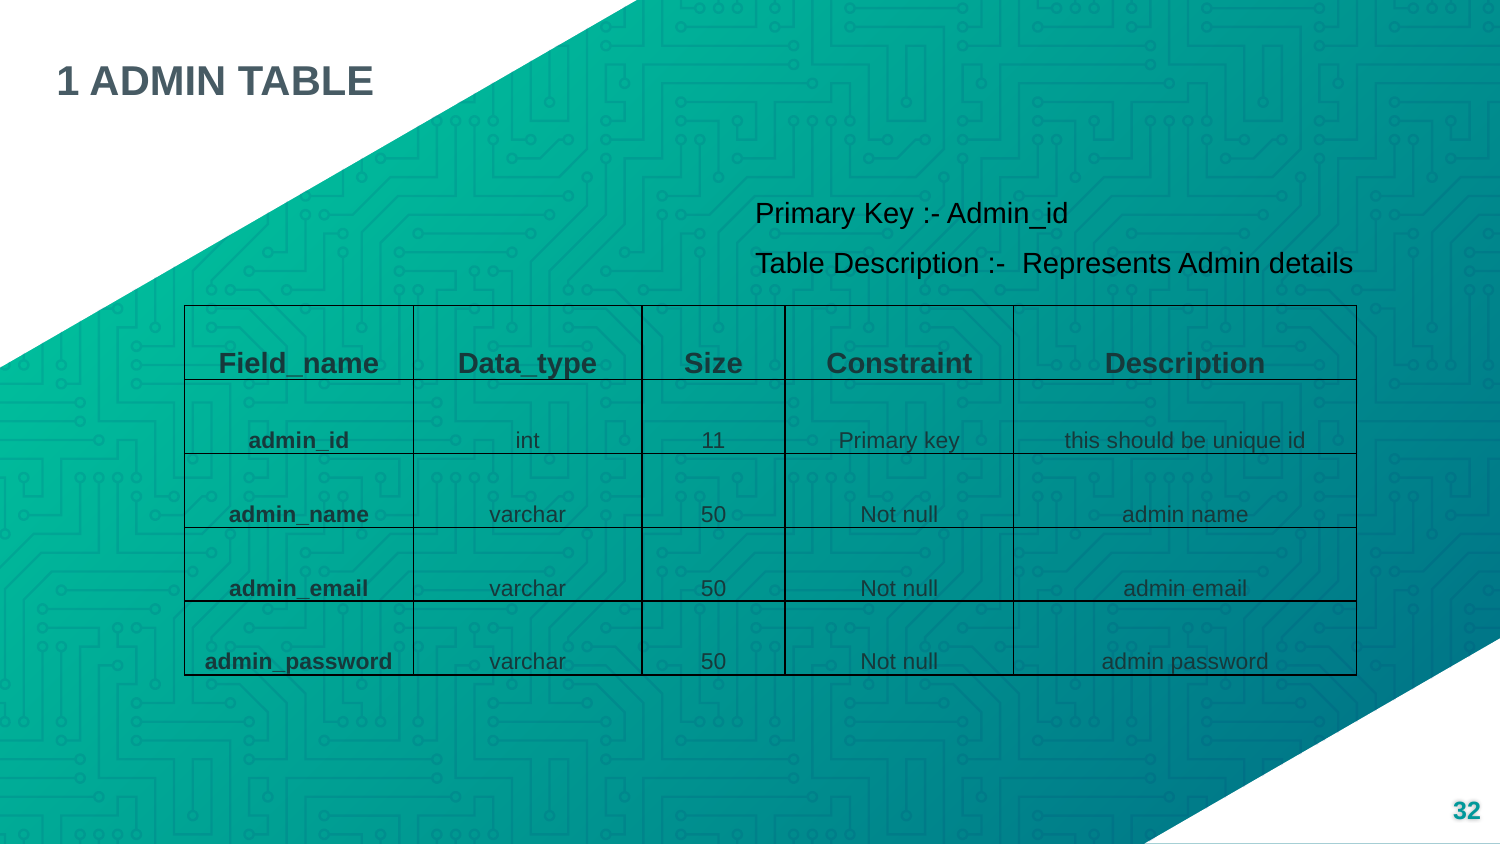

1 ADMIN TABLE
Primary Key :- Admin_id
Table Description :-  Represents Admin details
| Field\_name | Data\_type | Size | Constraint | Description |
| --- | --- | --- | --- | --- |
| admin\_id | int | 11 | Primary key | this should be unique id |
| admin\_name | varchar | 50 | Not null | admin name |
| admin\_email | varchar | 50 | Not null | admin email |
| admin\_password | varchar | 50 | Not null | admin password |
32